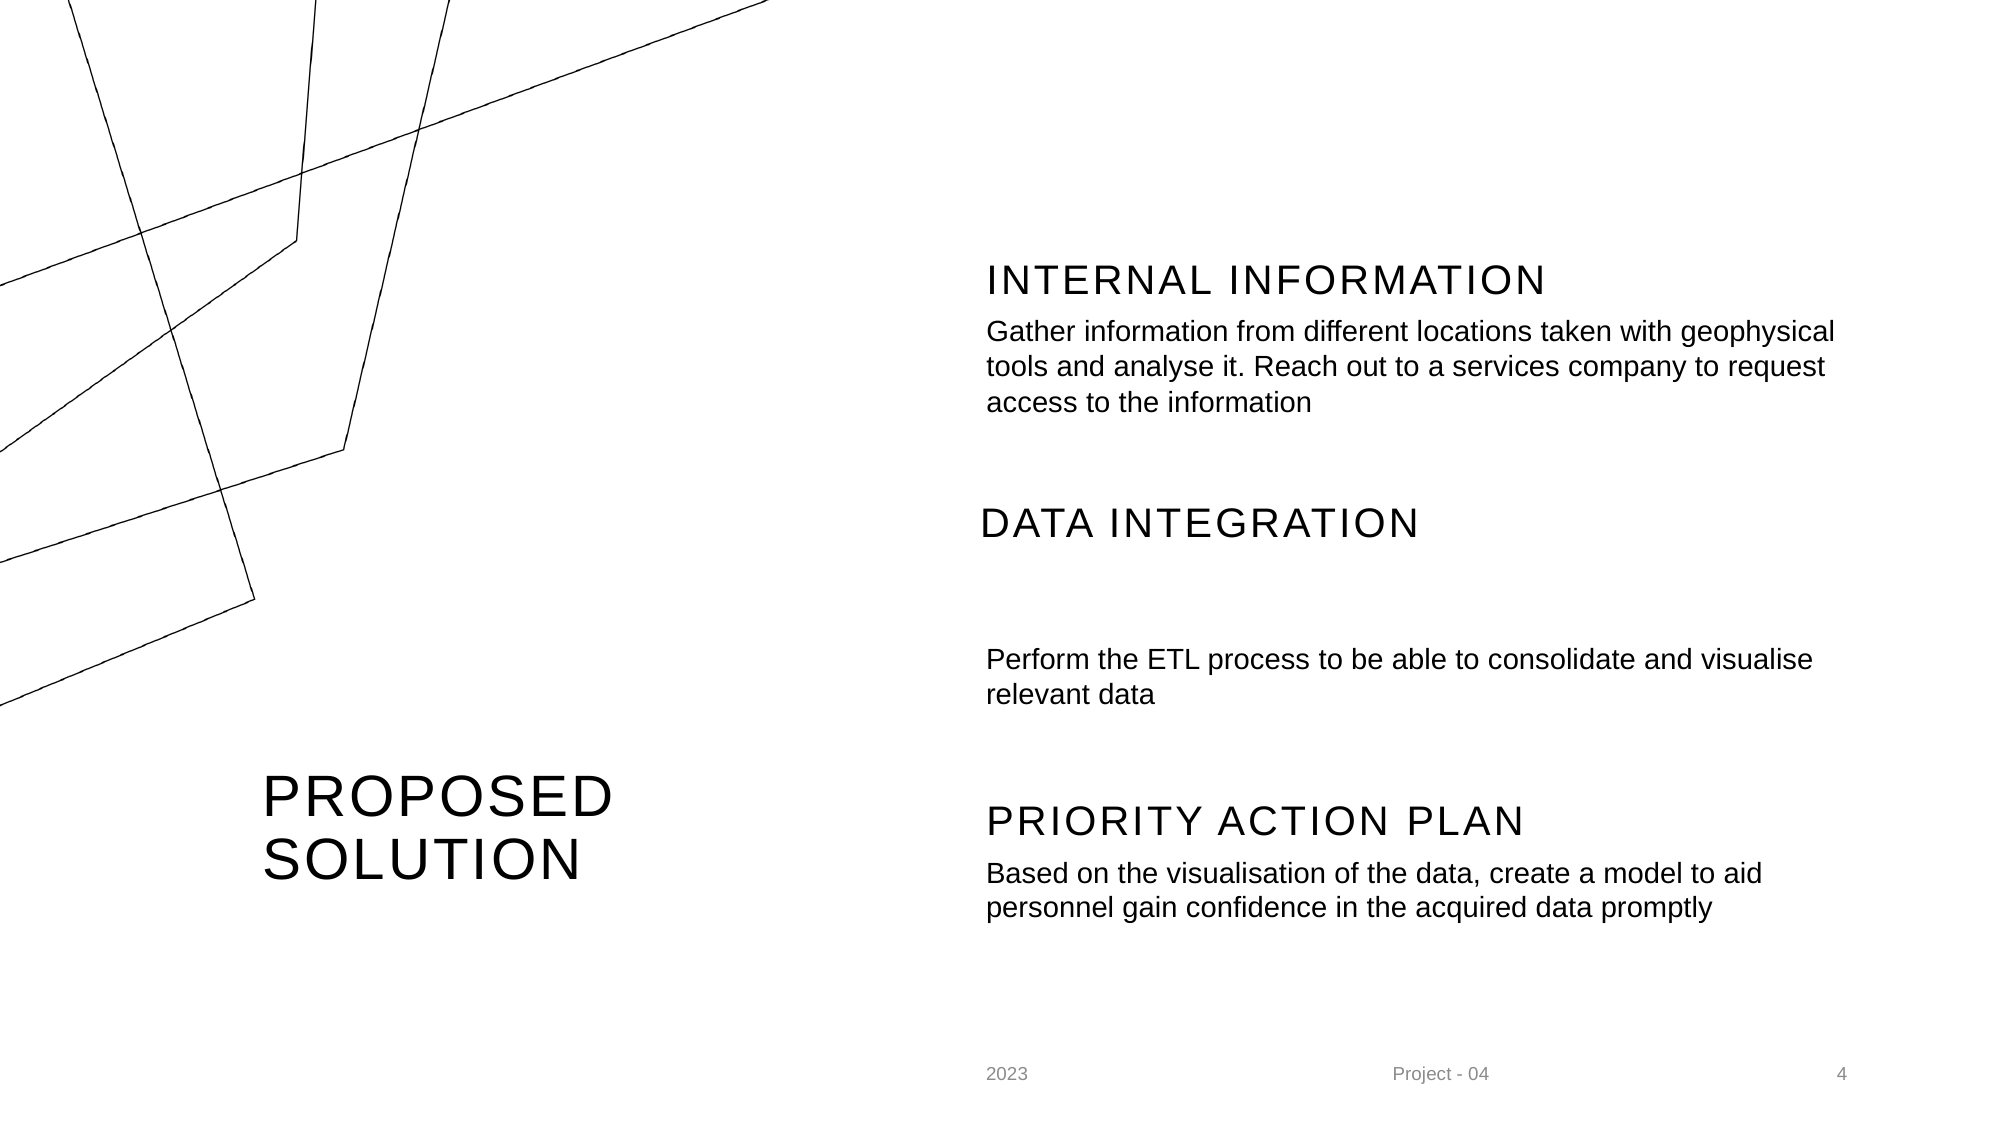

internal information
Gather information from different locations taken with geophysical tools and analyse it. Reach out to a services company to request access to the information
DATA integration
Perform the ETL process to be able to consolidate and visualise relevant data
# Proposed solution
Priority action plan
Based on the visualisation of the data, create a model to aid personnel gain confidence in the acquired data promptly
2023
Project - 04
4